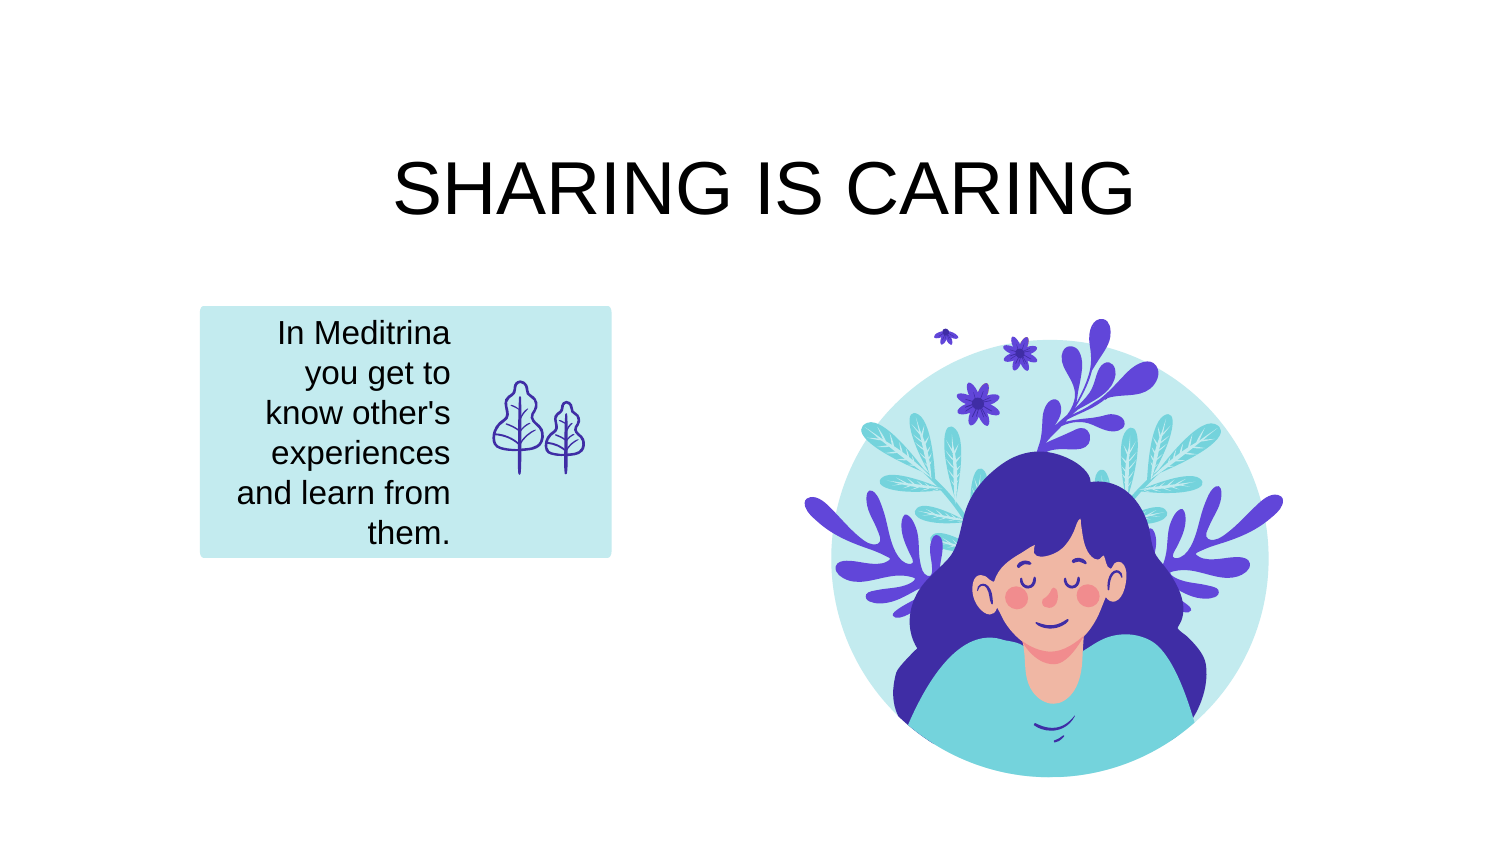

# SHARING IS CARING

In Meditrina you get to know other's experiences and learn from them.